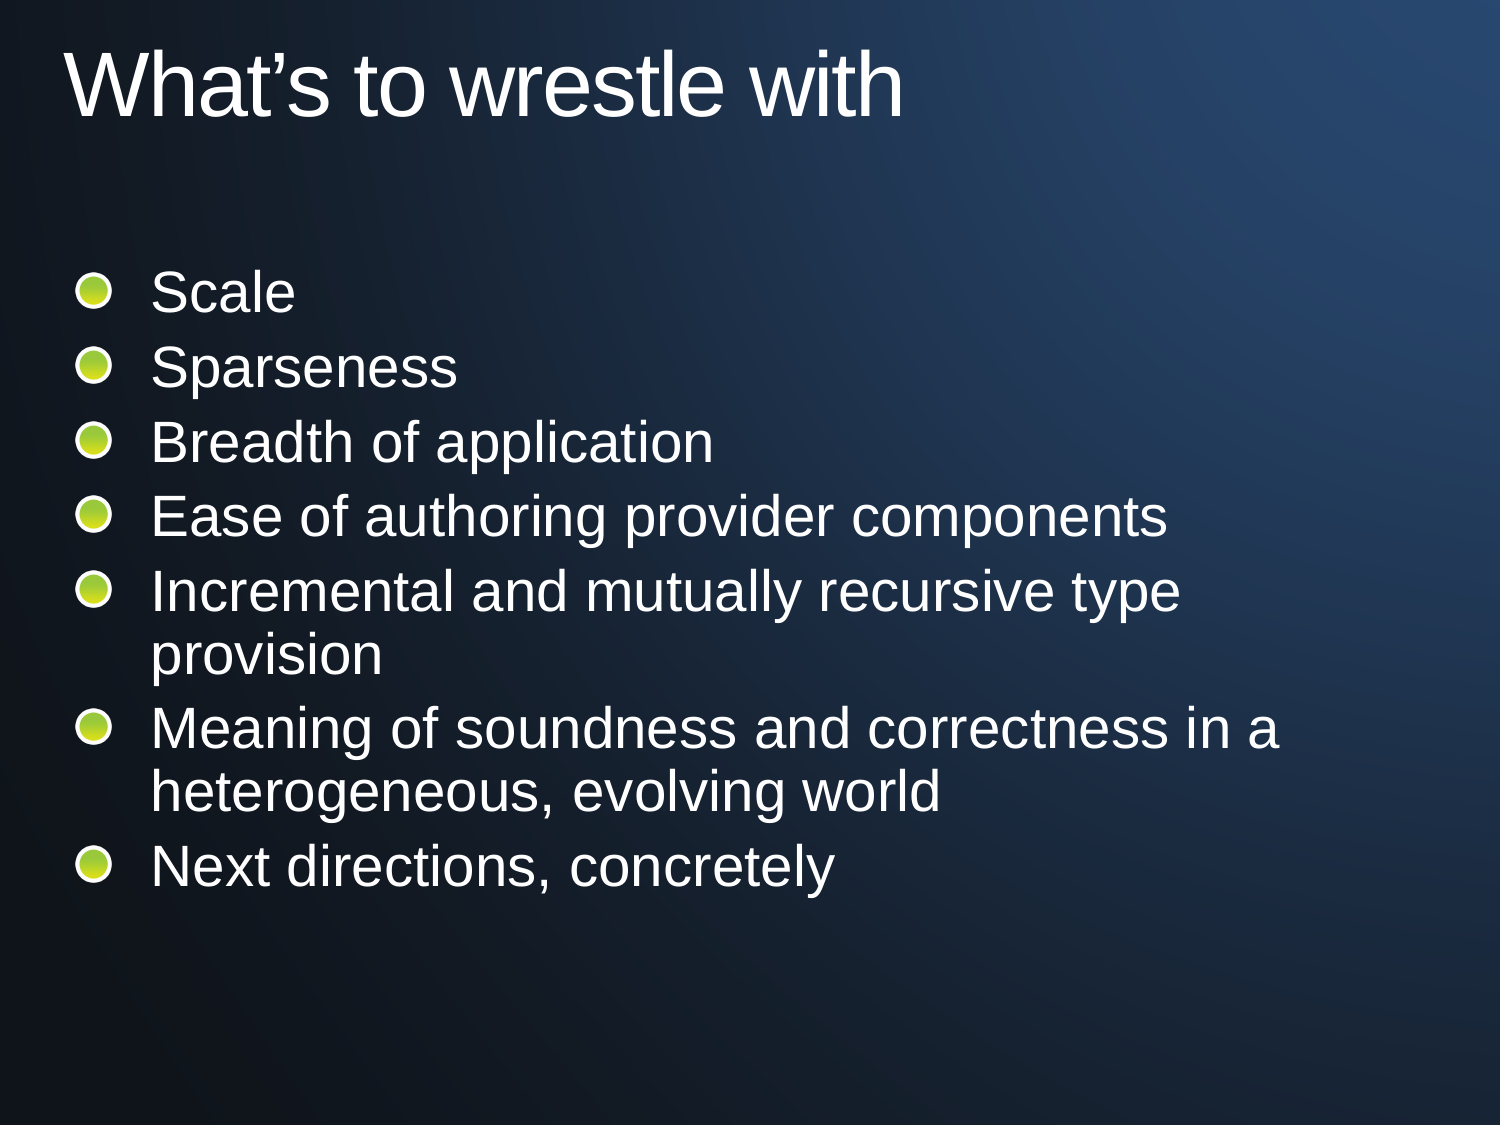

# What’s to wrestle with
Scale
Sparseness
Breadth of application
Ease of authoring provider components
Incremental and mutually recursive type provision
Meaning of soundness and correctness in a heterogeneous, evolving world
Next directions, concretely